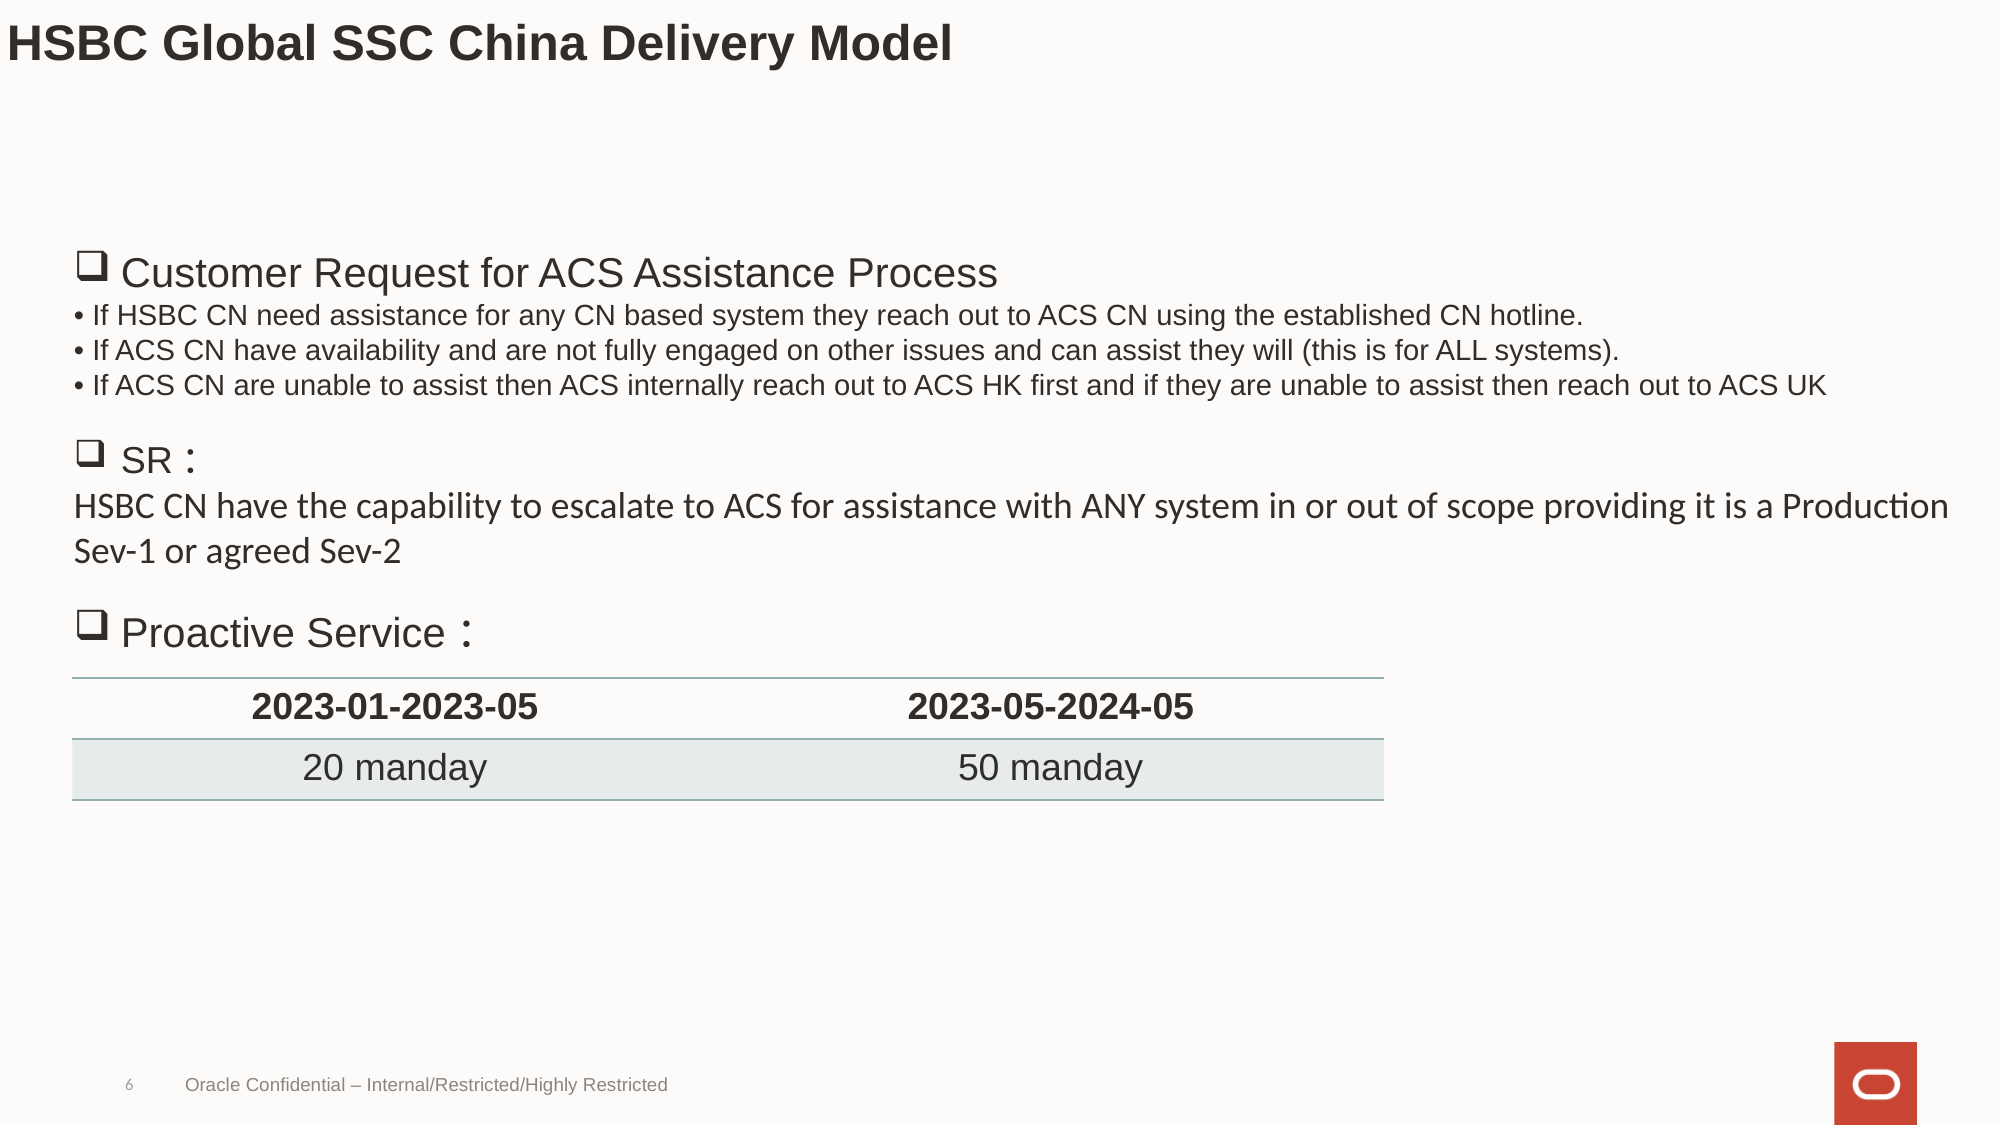

# HSBC Global SSC China Delivery Model

Customer Request for ACS Assistance Process
• If HSBC CN need assistance for any CN based system they reach out to ACS CN using the established CN hotline.
• If ACS CN have availability and are not fully engaged on other issues and can assist they will (this is for ALL systems).
• If ACS CN are unable to assist then ACS internally reach out to ACS HK first and if they are unable to assist then reach out to ACS UK

SR：
HSBC CN have the capability to escalate to ACS for assistance with ANY system in or out of scope providing it is a Production Sev-1 or agreed Sev-2

Proactive Service：

| 2023-01-2023-05 | 2023-05-2024-05 |
| --- | --- |
| 20 manday | 50 manday |
6
Oracle Confidential – Internal/Restricted/Highly Restricted